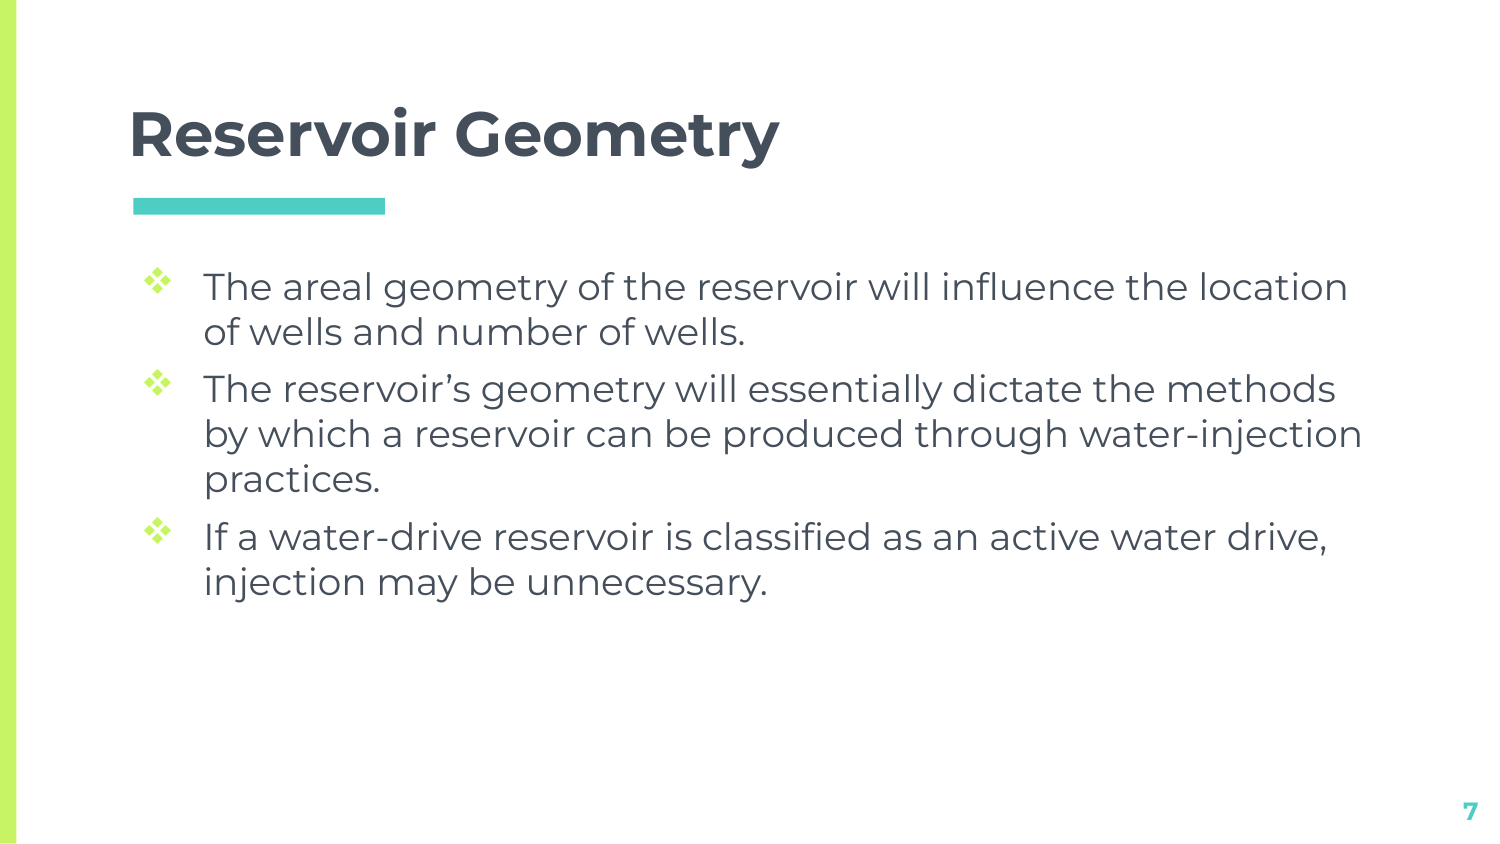

# Reservoir Geometry
The areal geometry of the reservoir will influence the location of wells and number of wells.
The reservoir’s geometry will essentially dictate the methods by which a reservoir can be produced through water-injection practices.
If a water-drive reservoir is classified as an active water drive, injection may be unnecessary.
7